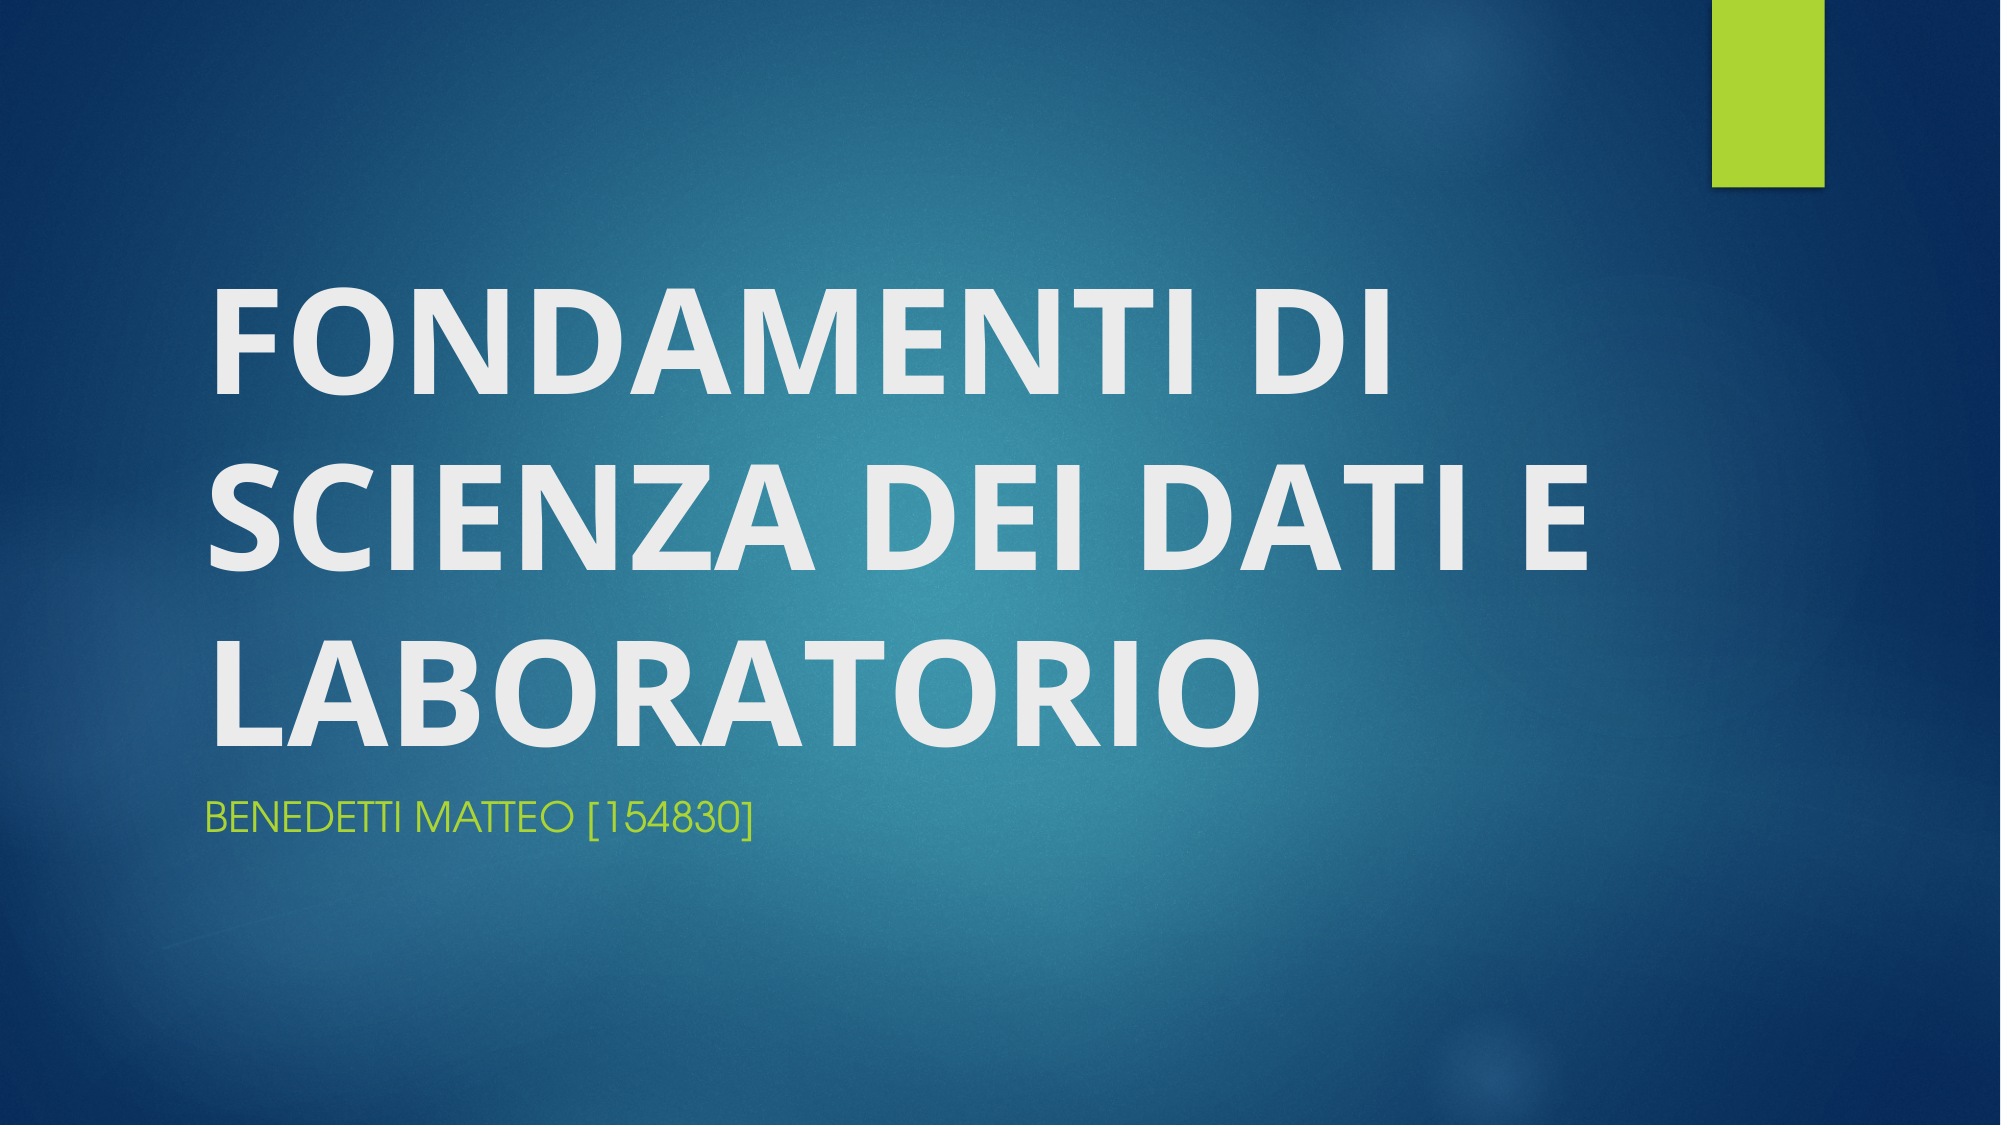

# FONDAMENTI DI SCIENZA DEI DATI E LABORATORIO
Benedetti Matteo [154830]